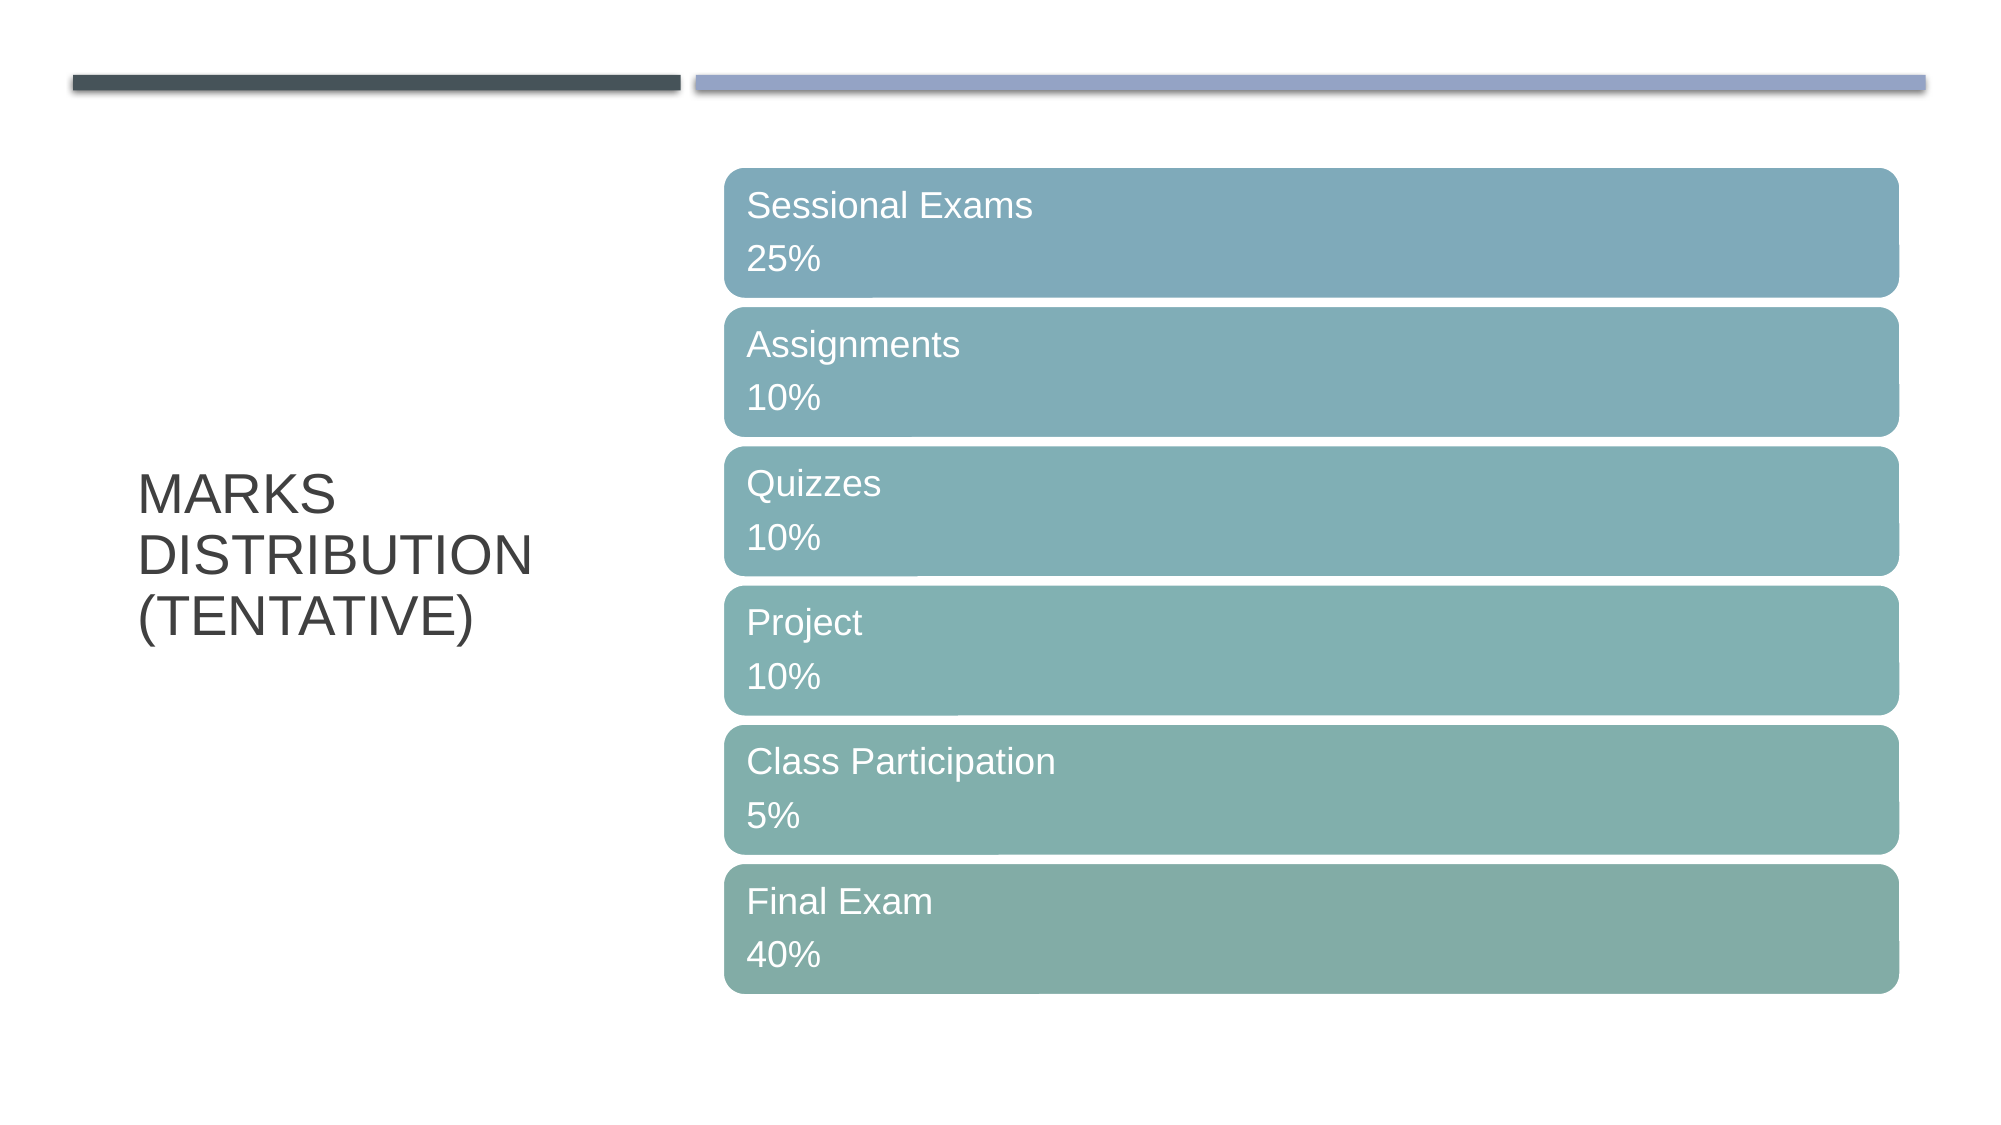

Sessional Exams
25%
Assignments
10%
Quizzes
10%
Project
10%
Class Participation
5%
Final Exam
40%
# Marks Distribution (Tentative)
CS4037 - Muhammad Sudais